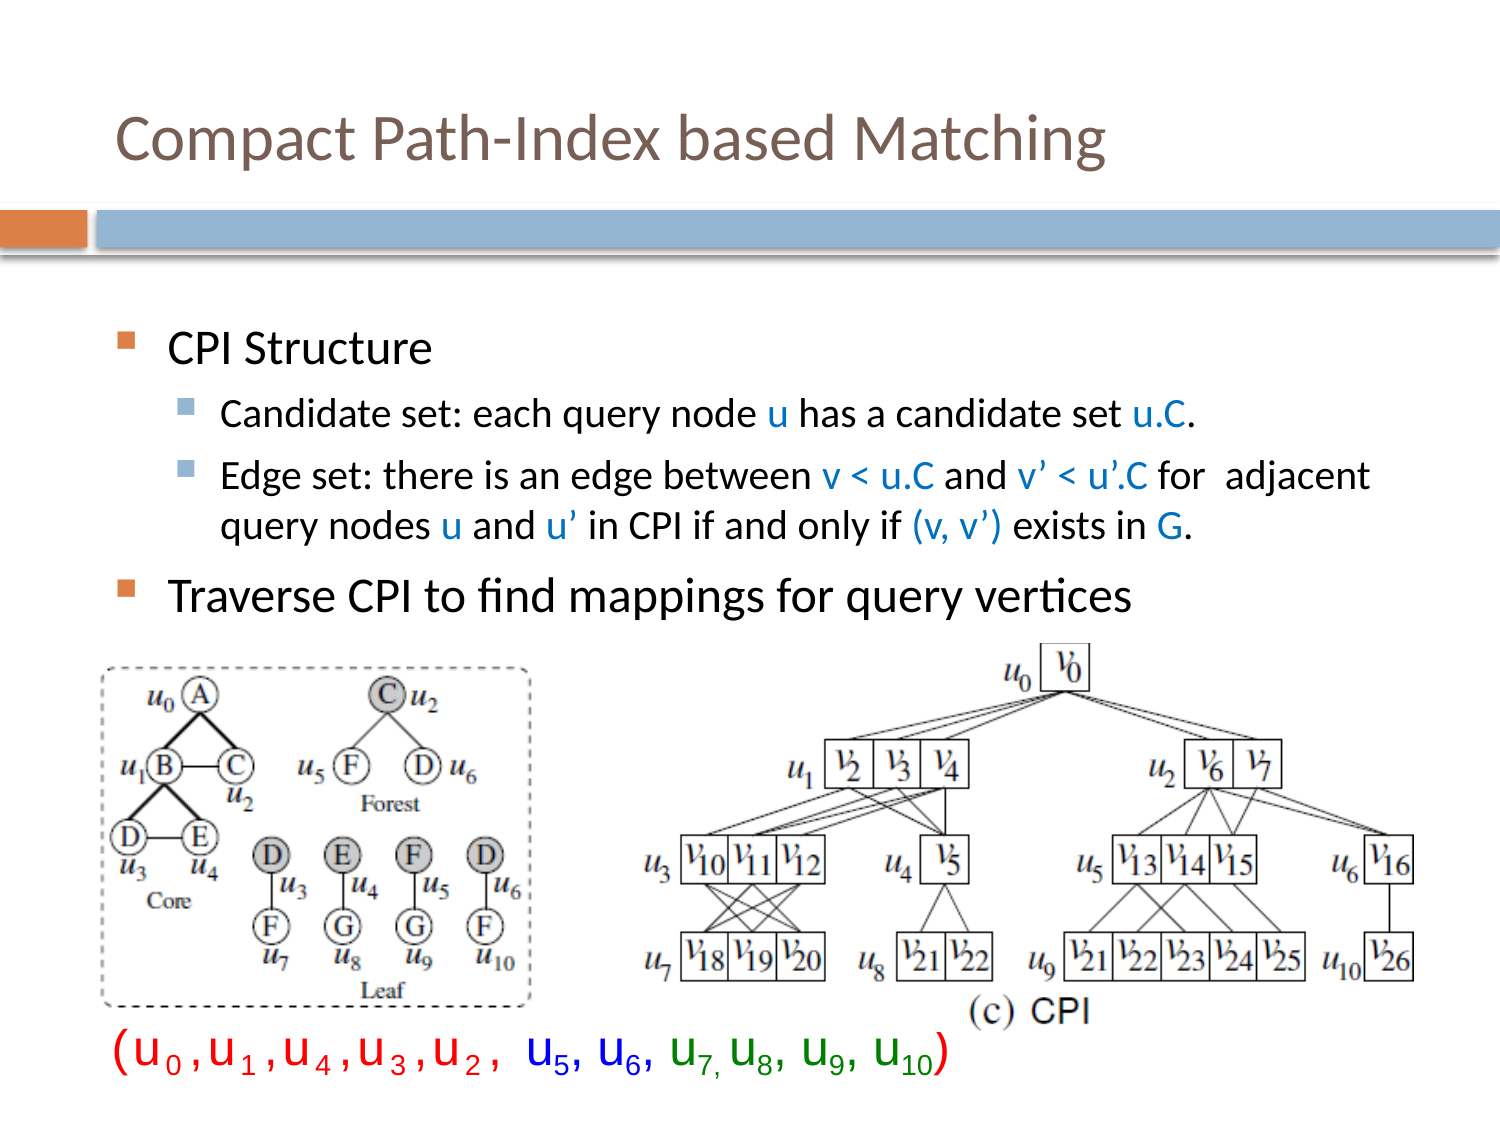

# Compact Path-Index based Matching

CPI Structure
Candidate set: each query node u has a candidate set u.C.
Edge set: there is an edge between v < u.C and v’ < u’.C for  adjacent query nodes u and u’ in CPI if and only if (v, v’) exists in G.
Traverse CPI to find mappings for query vertices

(u0,u1,u4,u3,u2, u5, u6, u7, u8, u9, u10)